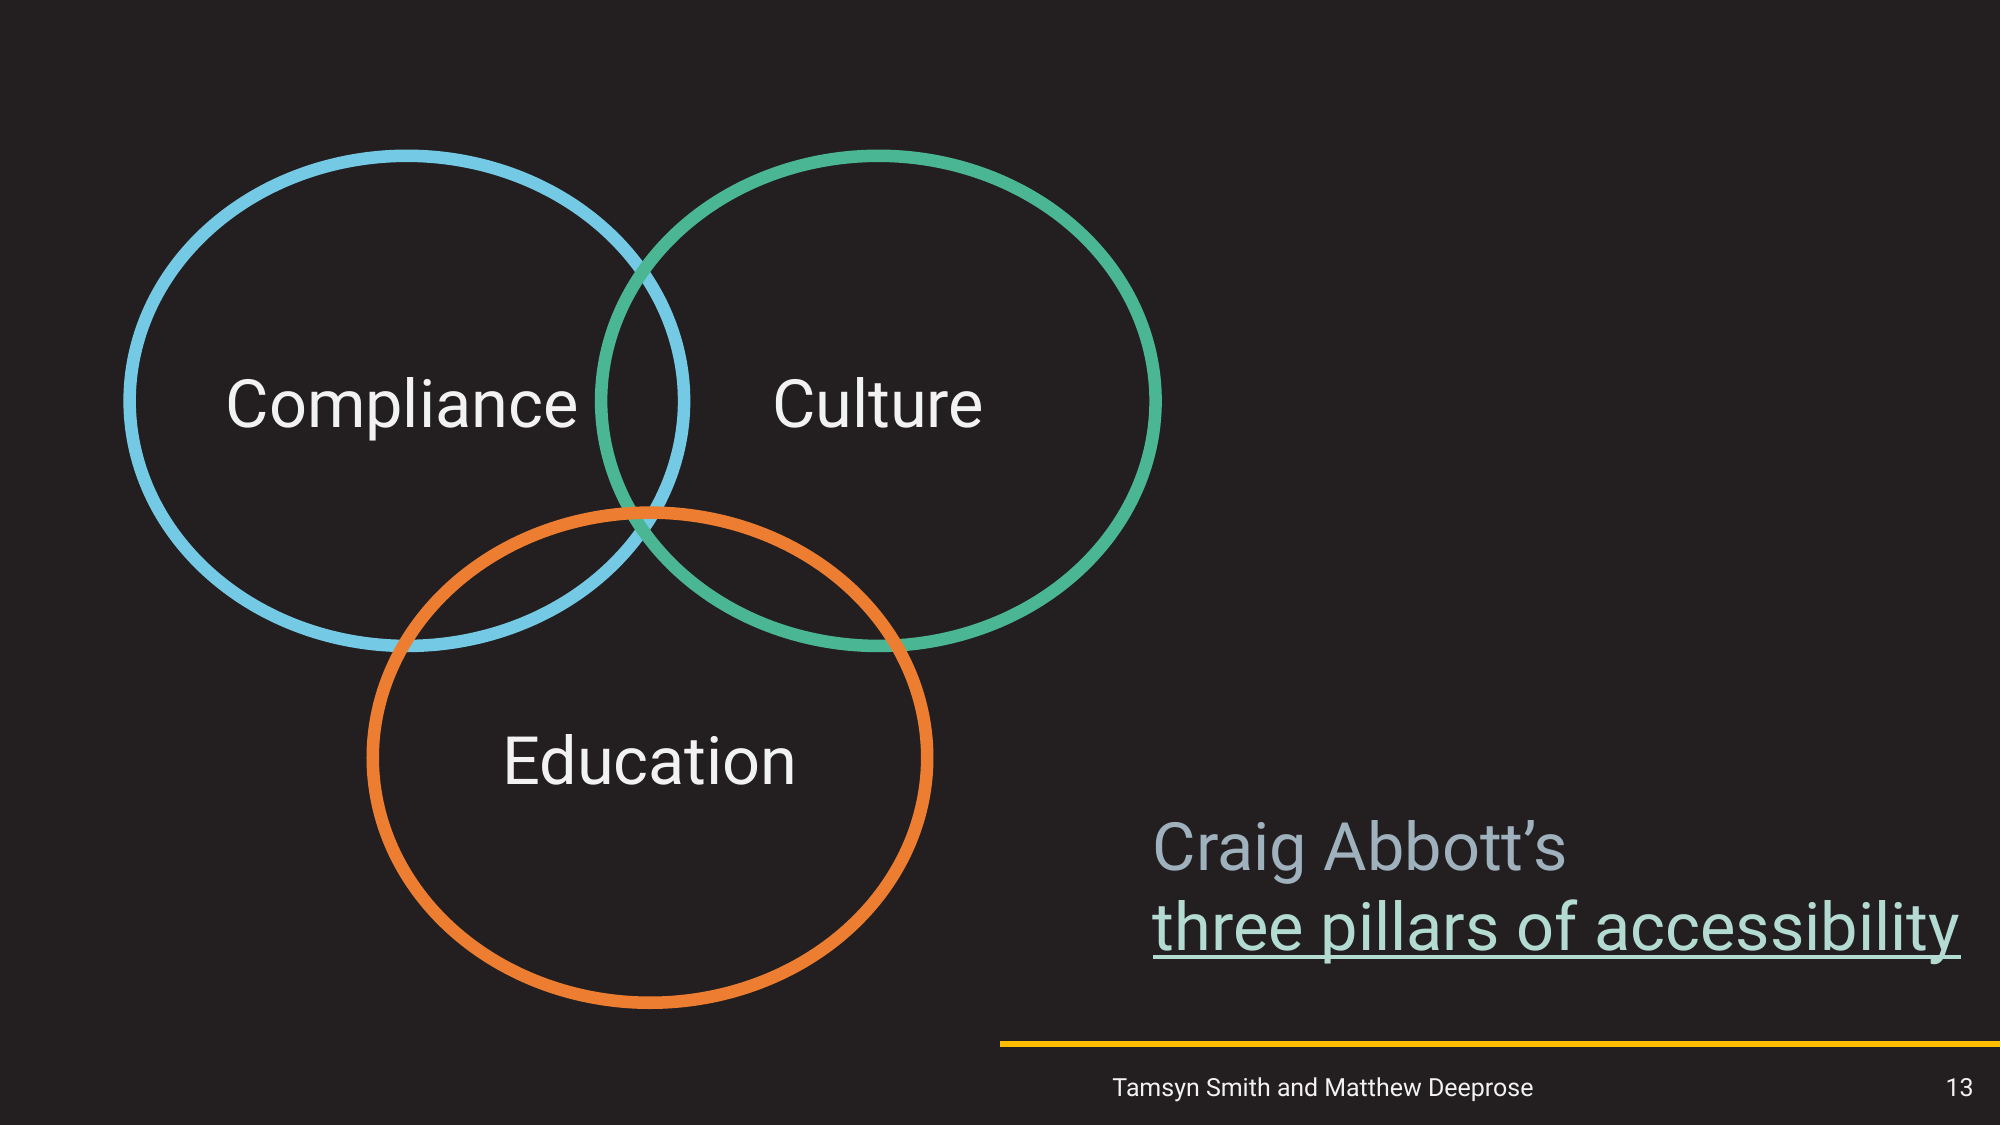

# Craig Abbott’s 3 pillars of accessibility
Compliance
Culture
Education
Craig Abbott’s three pillars of accessibility
13
Tamsyn Smith and Matthew Deeprose